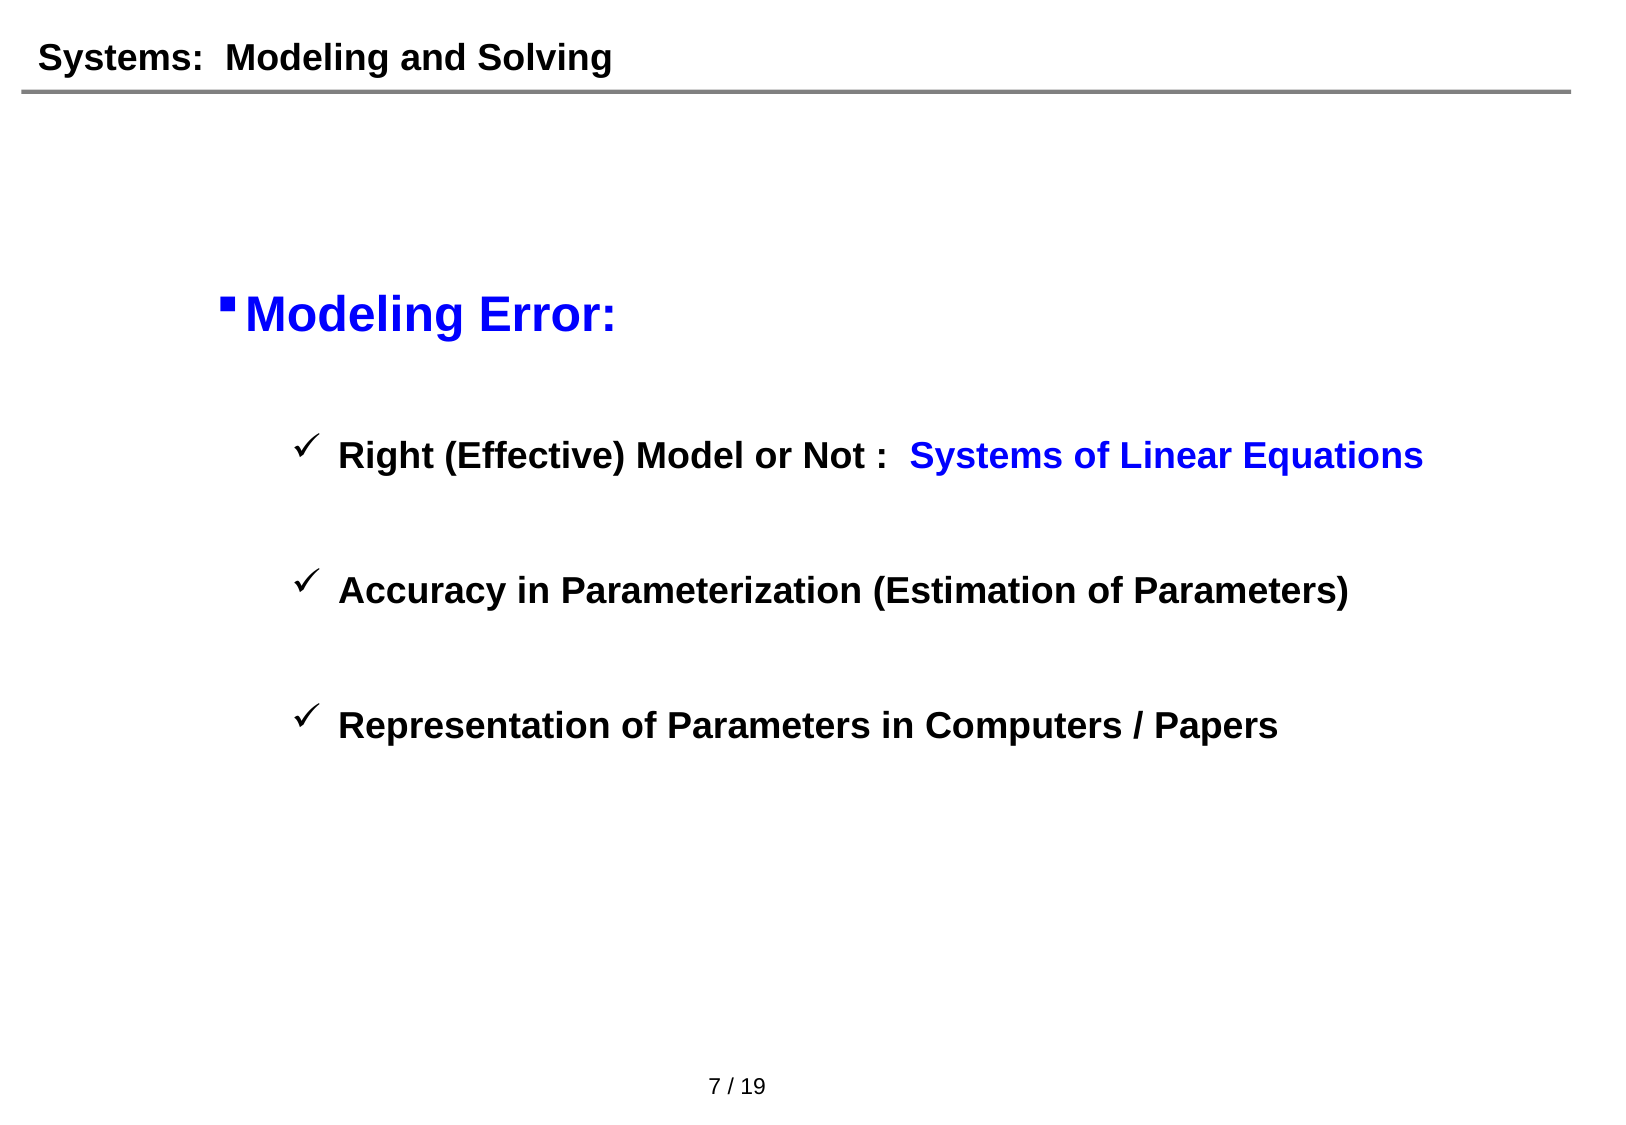

Systems:  Modeling and Solving
Modeling Error:

Right (Effective) Model or Not :  Systems of Linear Equations

Accuracy in Parameterization (Estimation of Parameters)

Representation of Parameters in Computers / Papers